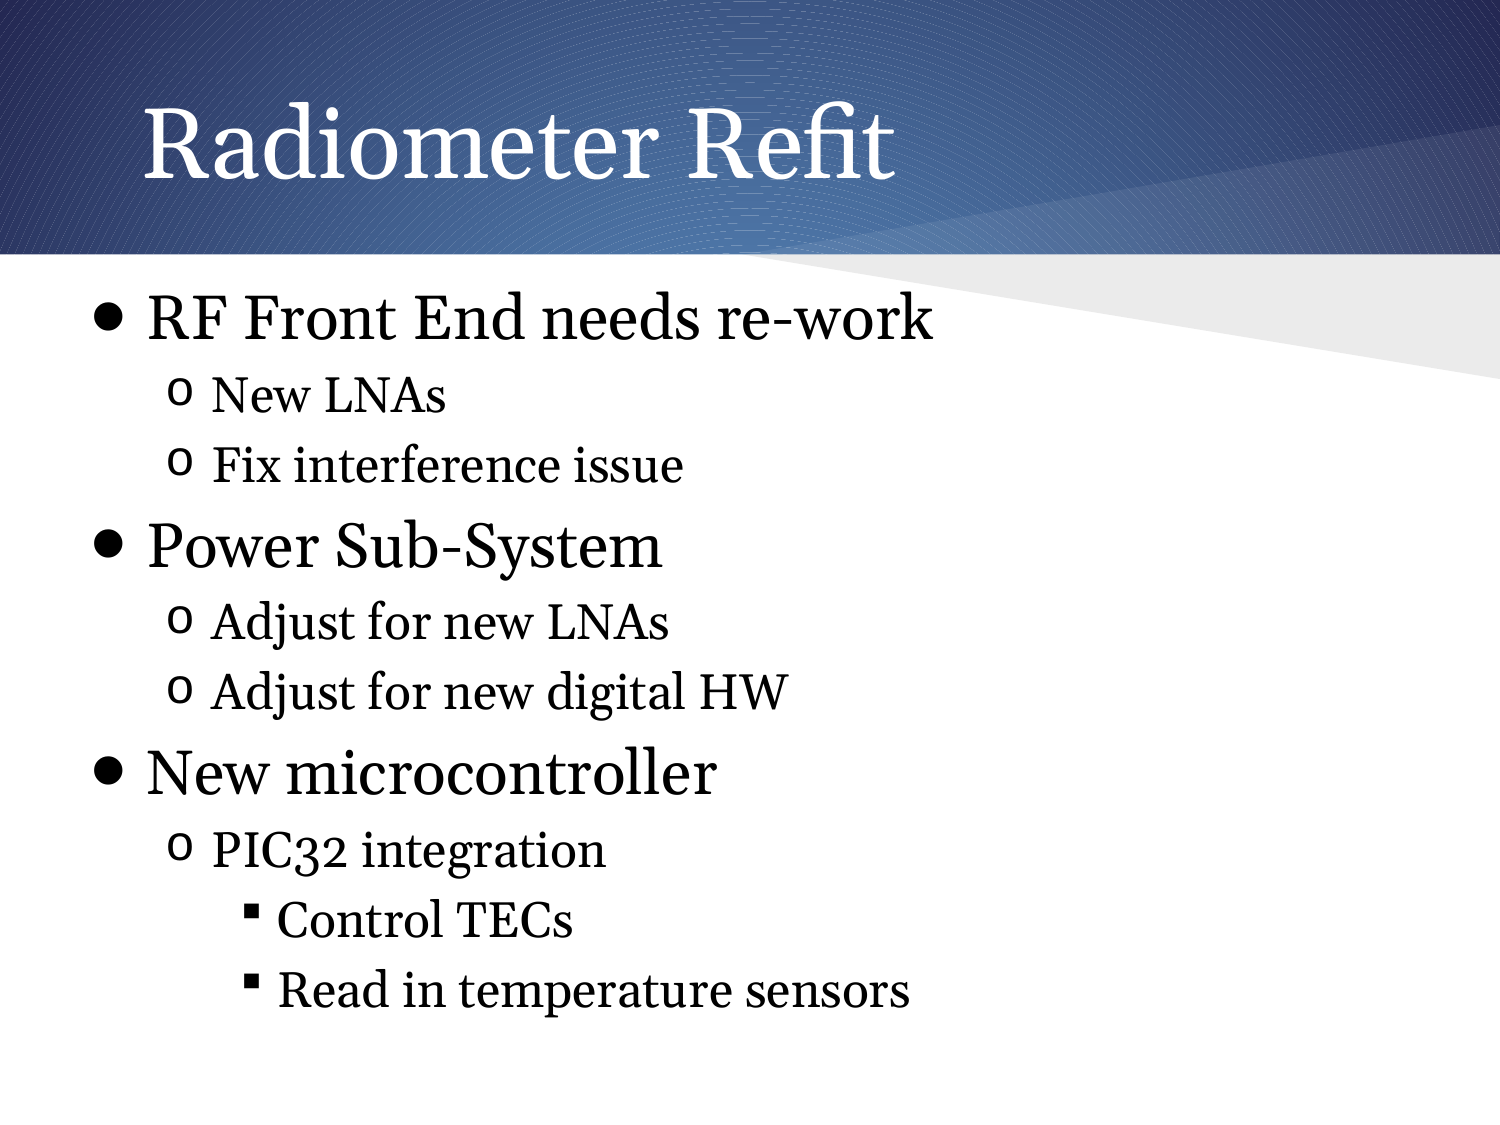

# Radiometer Refit
RF Front End needs re-work
New LNAs
Fix interference issue
Power Sub-System
Adjust for new LNAs
Adjust for new digital HW
New microcontroller
PIC32 integration
Control TECs
Read in temperature sensors